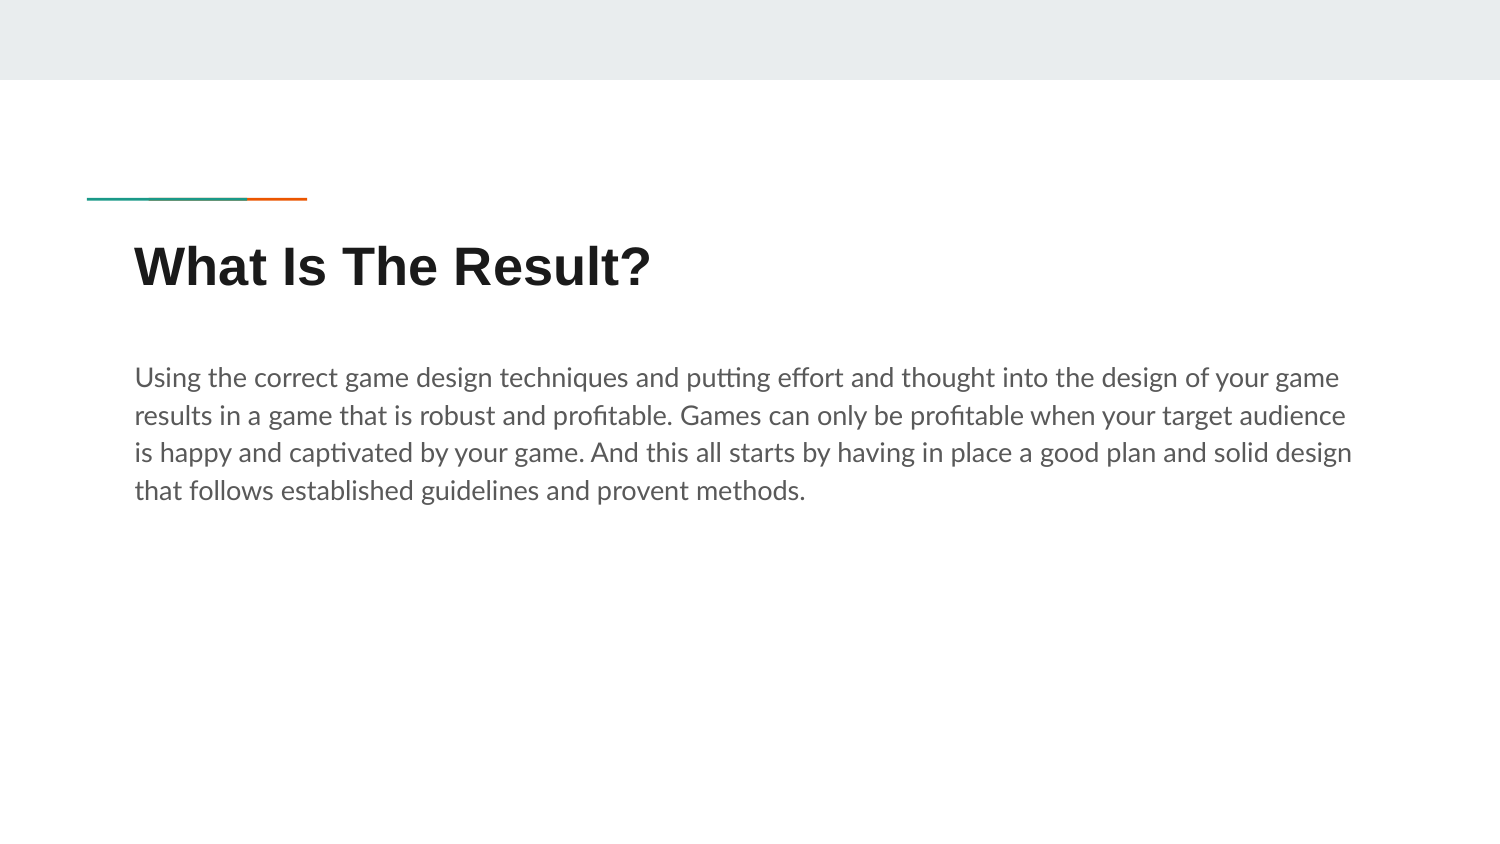

# What Is The Result?
Using the correct game design techniques and putting effort and thought into the design of your game results in a game that is robust and profitable. Games can only be profitable when your target audience is happy and captivated by your game. And this all starts by having in place a good plan and solid design that follows established guidelines and provent methods.